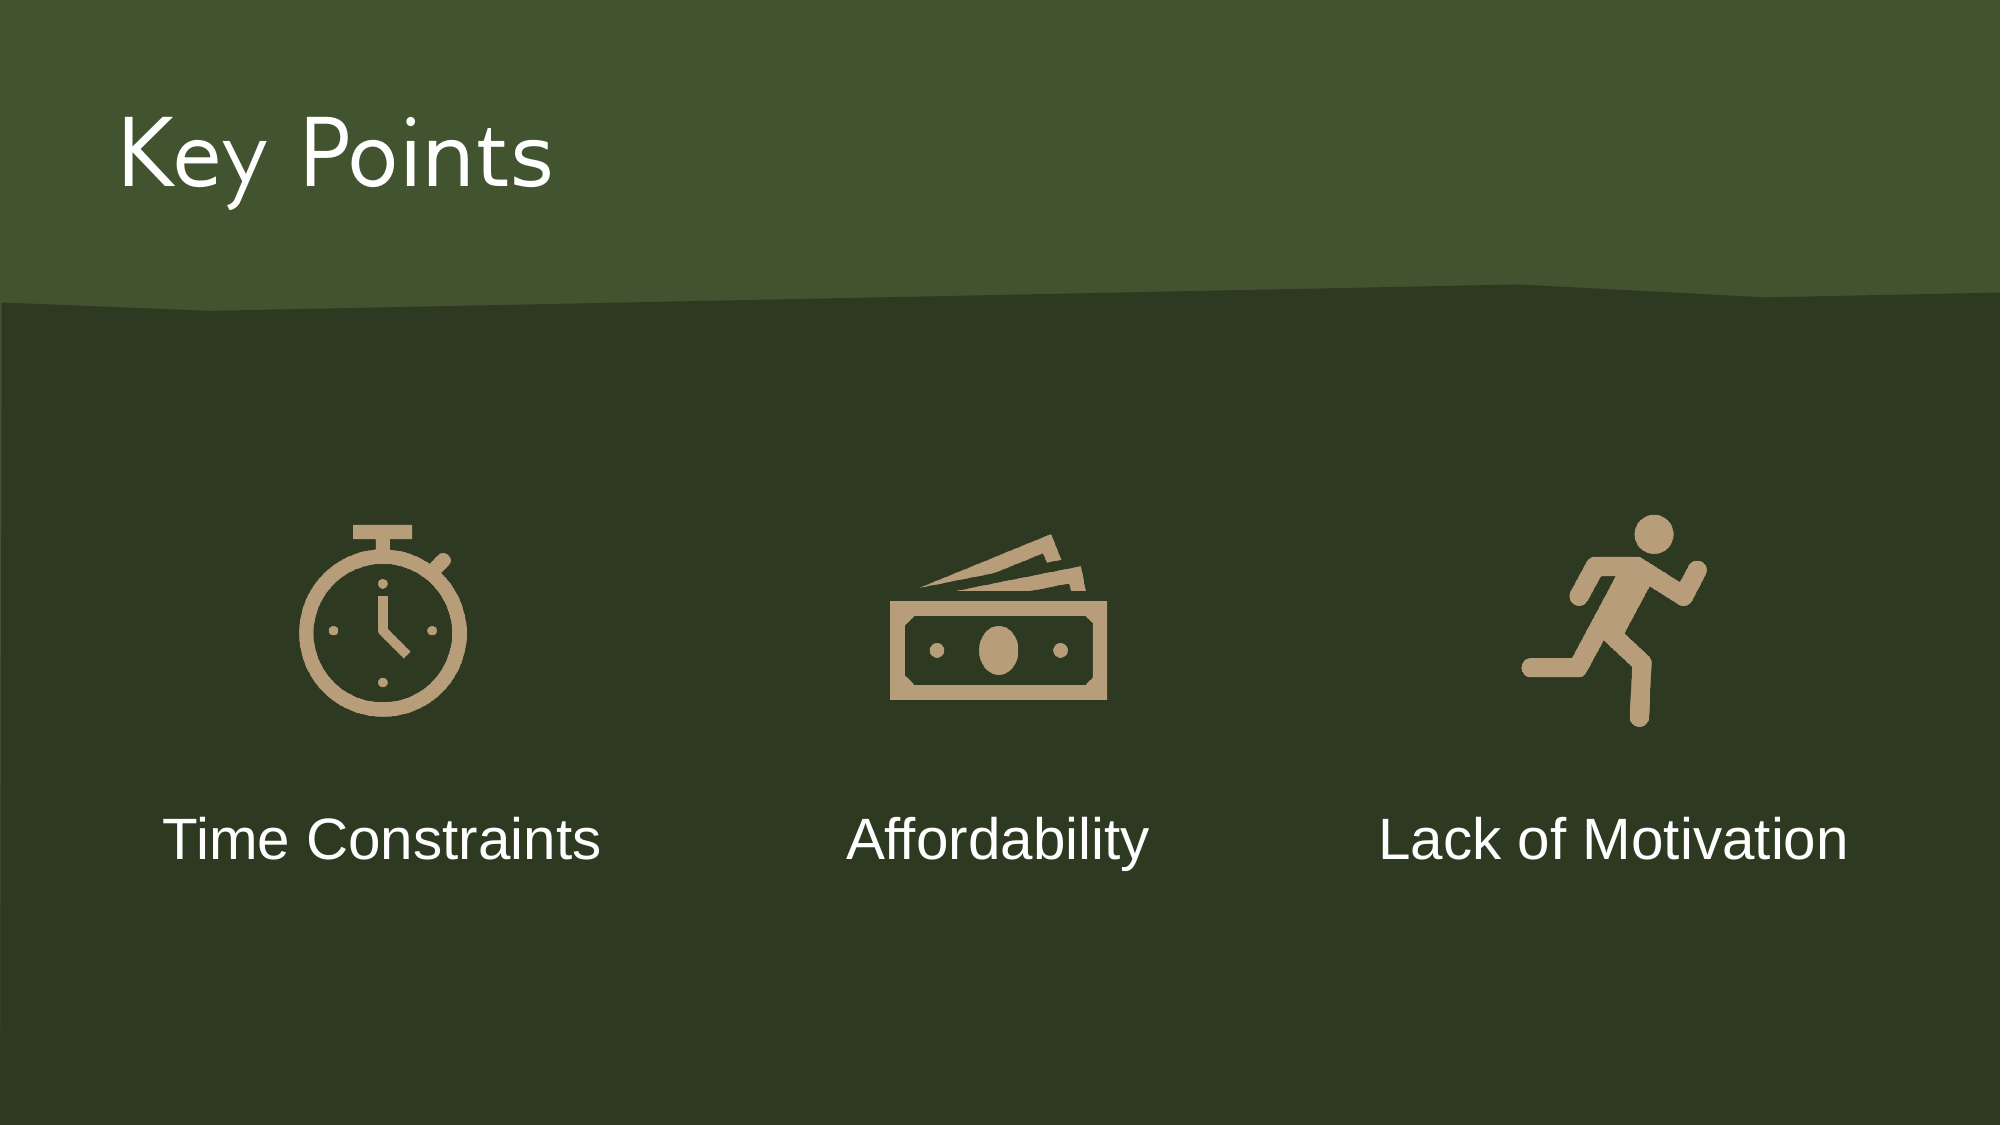

# Key Points

Time Constraints
Affordability
Lack of Motivation